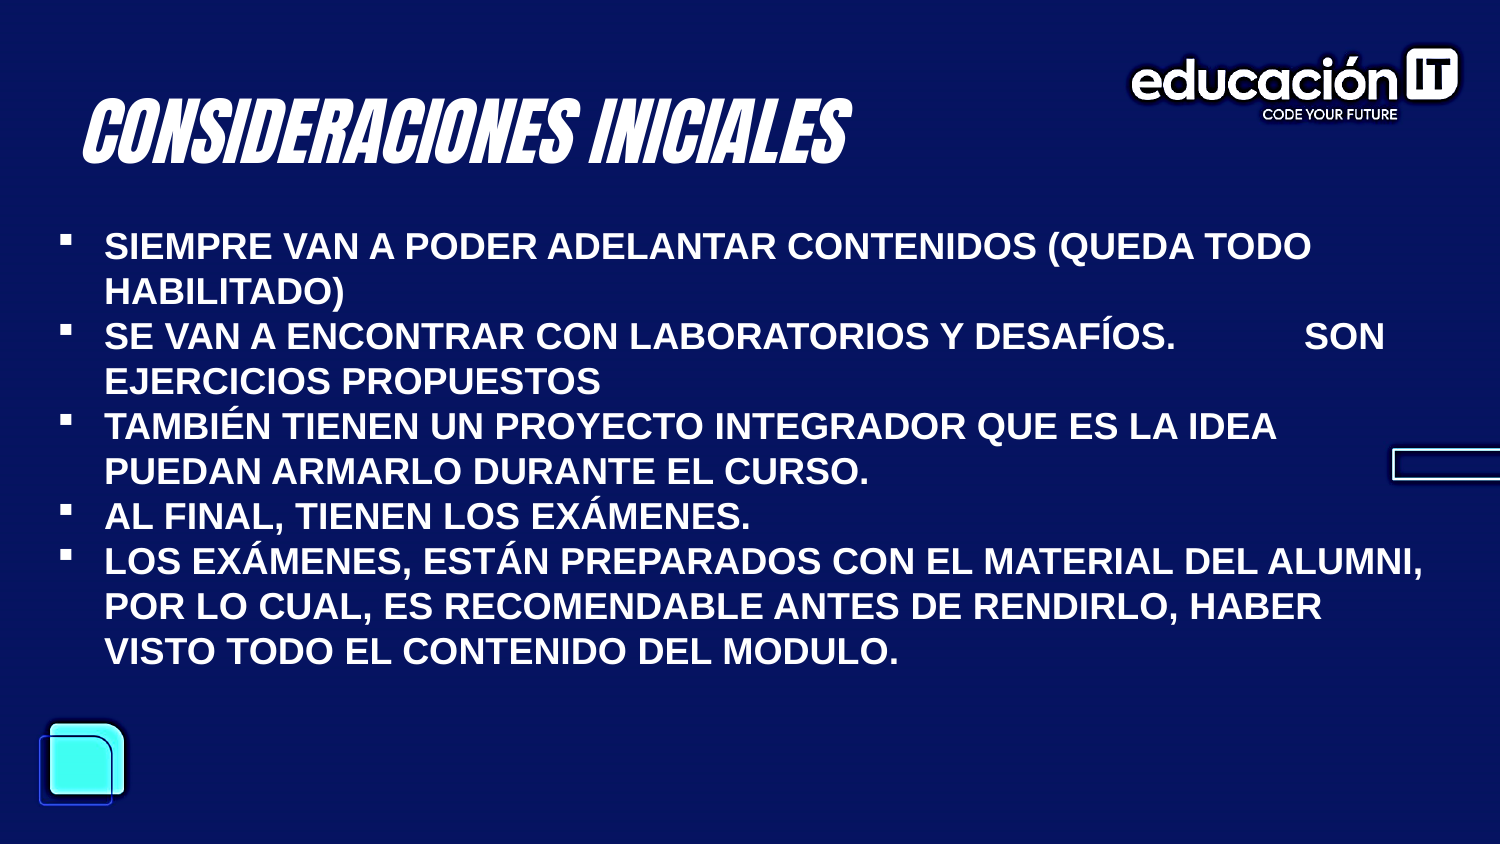

CONSIDERACIONES INICIALES
SIEMPRE VAN A PODER ADELANTAR CONTENIDOS (QUEDA TODO HABILITADO)
SE VAN A ENCONTRAR CON LABORATORIOS Y DESAFÍOS.	SON EJERCICIOS PROPUESTOS
TAMBIÉN TIENEN UN PROYECTO INTEGRADOR QUE ES LA IDEA PUEDAN ARMARLO DURANTE EL CURSO.
AL FINAL, TIENEN LOS EXÁMENES.
LOS EXÁMENES, ESTÁN PREPARADOS CON EL MATERIAL DEL ALUMNI, POR LO CUAL, ES RECOMENDABLE ANTES DE RENDIRLO, HABER VISTO TODO EL CONTENIDO DEL MODULO.